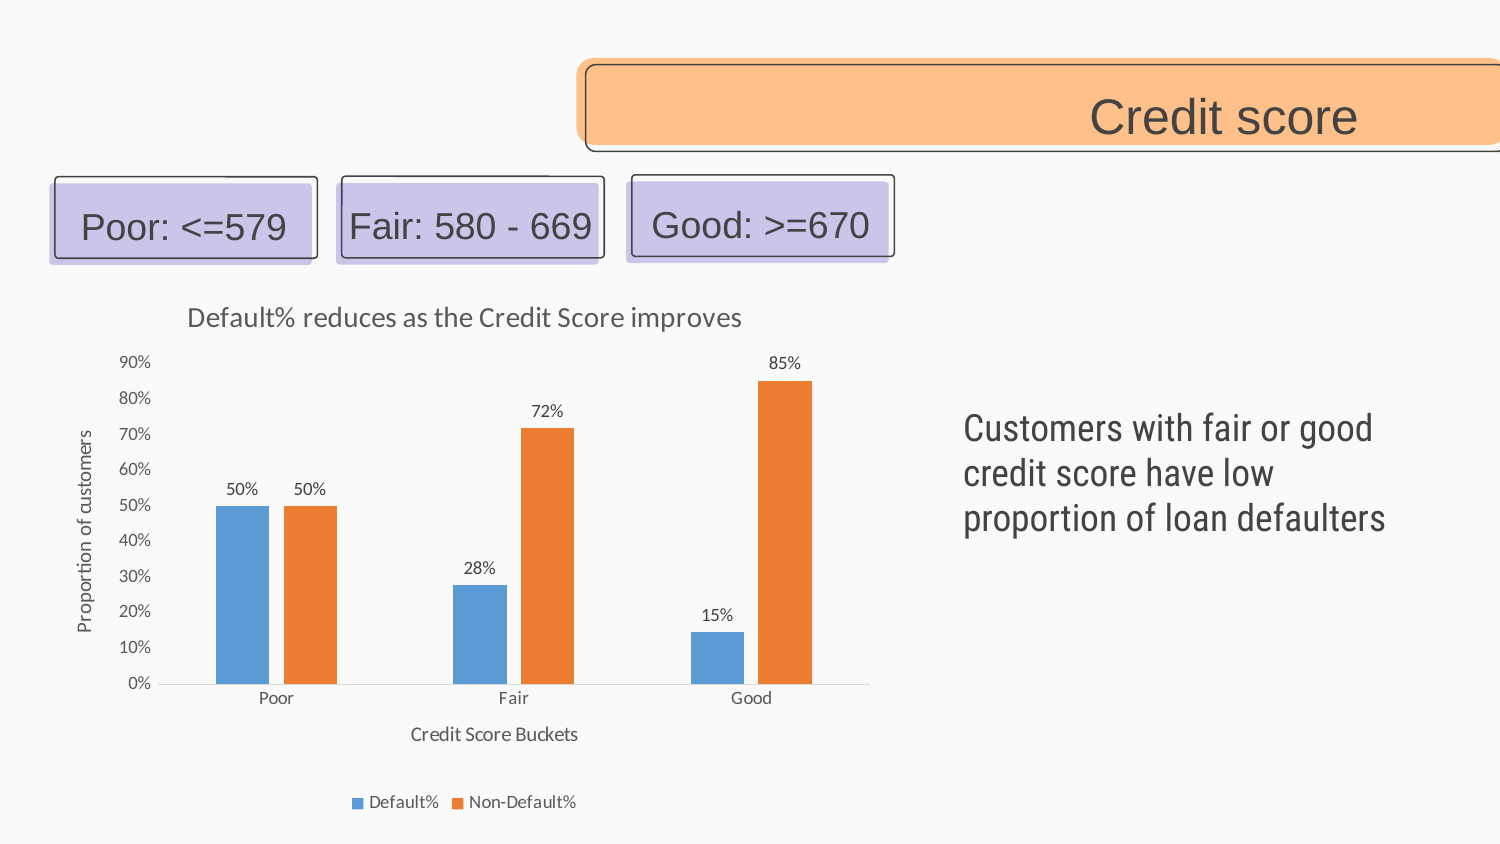

Credit score
Good: >=670
Fair: 580 - 669
# Poor: <=579

### Chart: Default% reduces as the Credit Score improves

| Category | Default% | Non-Default% |
|---|---|---|
| Poor | 0.5 | 0.5 |
| Fair | 0.28 | 0.72 |
| Good | 0.1467455621301775 | 0.8532544378698225 |
Customers with fair or good credit score have low proportion of loan defaulters